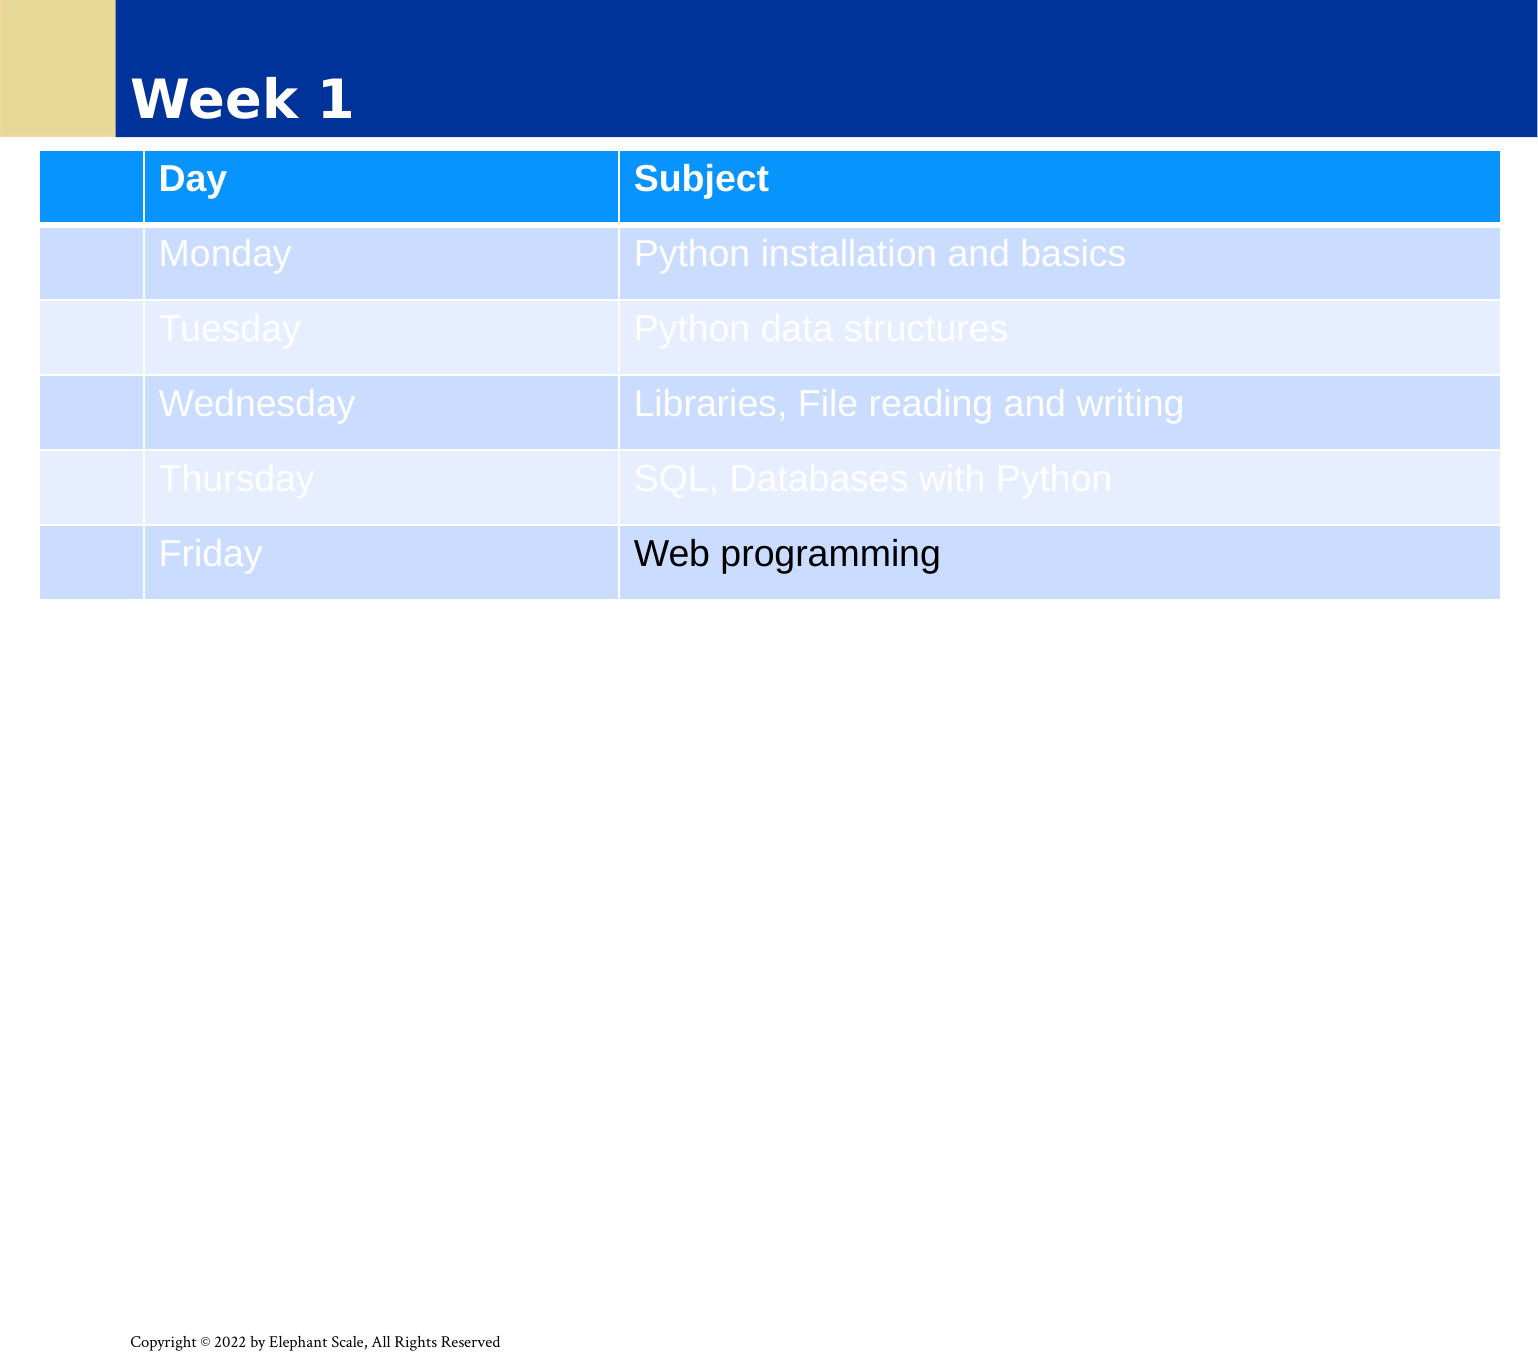

# Week 1
|  | Day | Subject |
| --- | --- | --- |
|  | Monday | Python installation and basics |
|  | Tuesday | Python data structures |
|  | Wednesday | Libraries, File reading and writing |
|  | Thursday | SQL, Databases with Python |
|  | Friday | Web programming |

Copyright © 2022 by Elephant Scale, All Rights Reserved